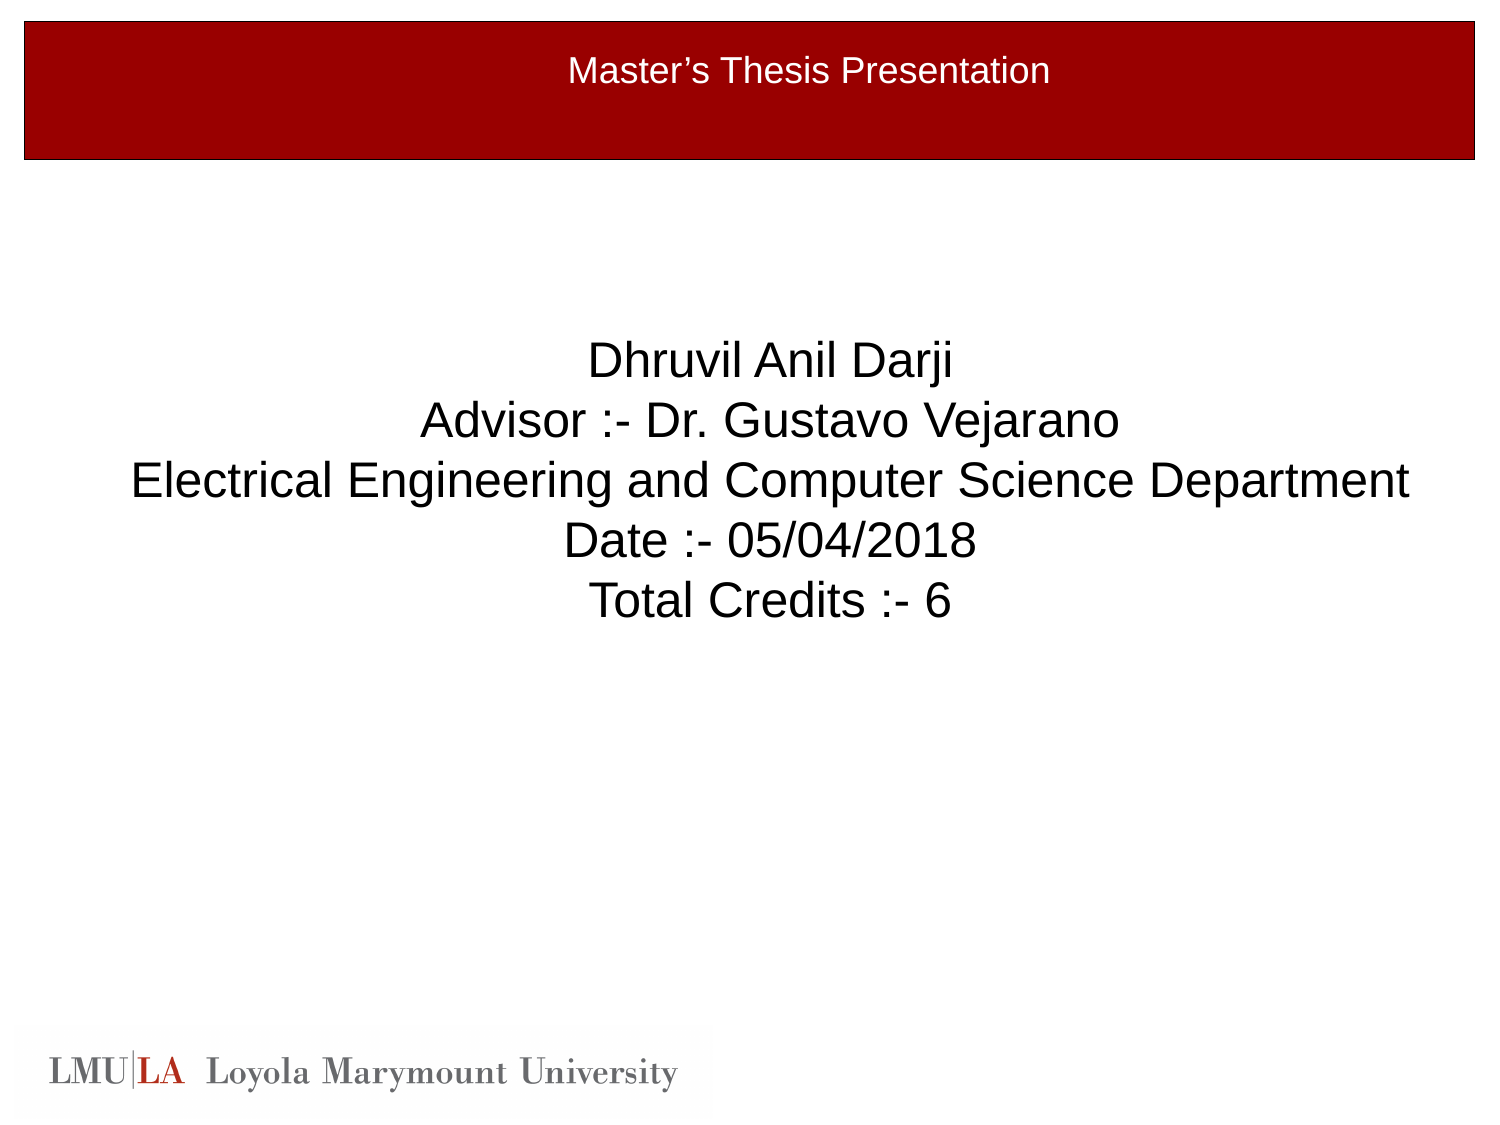

Master’s Thesis Presentation
Dhruvil Anil Darji
Advisor :- Dr. Gustavo Vejarano
Electrical Engineering and Computer Science Department
Date :- 05/04/2018
Total Credits :- 6